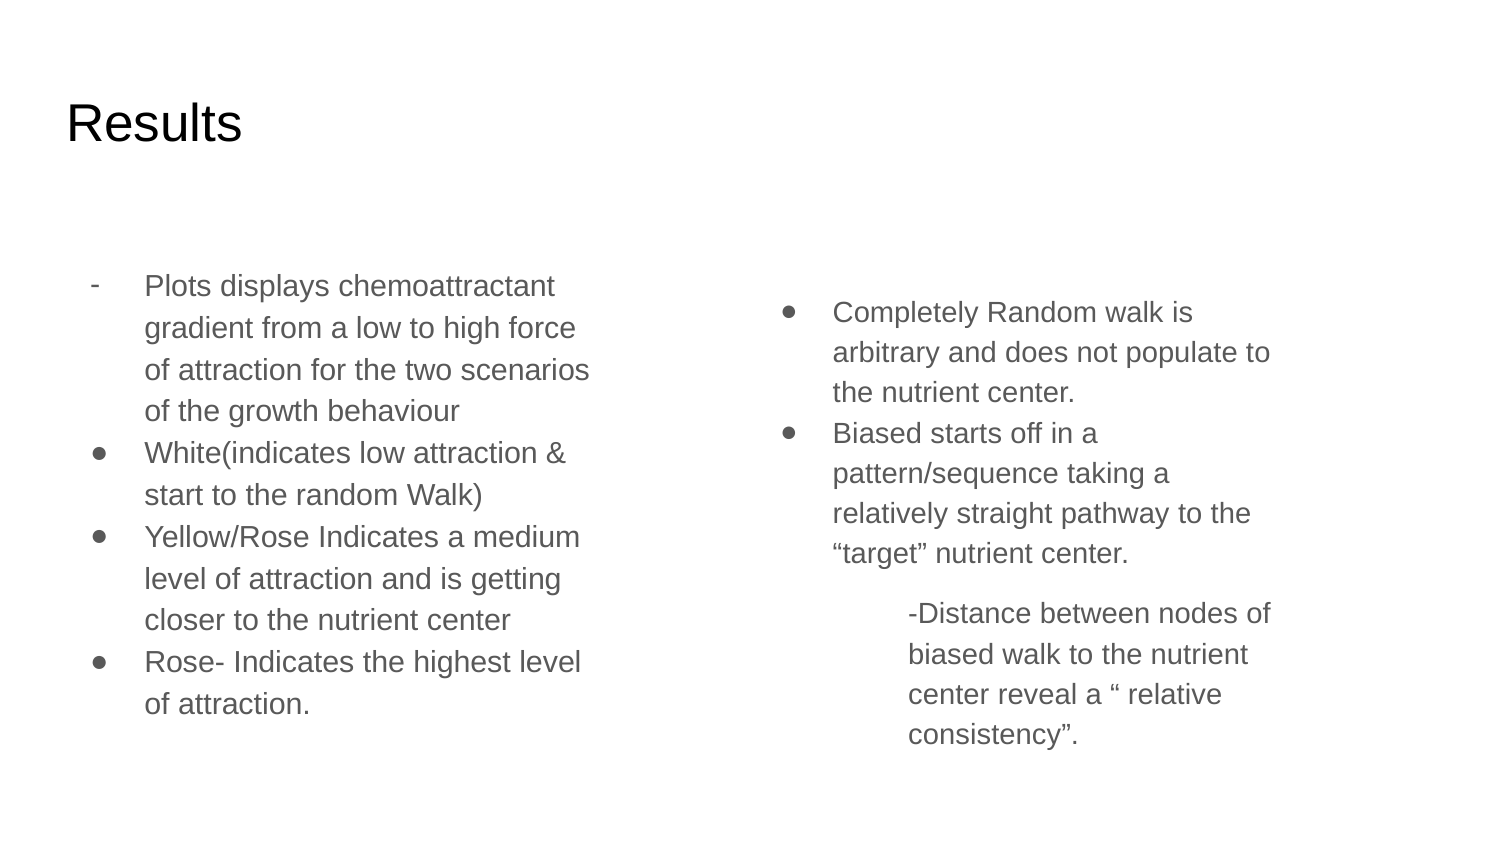

# Results

Plots displays chemoattractant gradient from a low to high force of attraction for the two scenarios of the growth behaviour
White(indicates low attraction & start to the random Walk)
Yellow/Rose Indicates a medium level of attraction and is getting closer to the nutrient center
Rose- Indicates the highest level of attraction.

Completely Random walk is arbitrary and does not populate to the nutrient center.
Biased starts off in a pattern/sequence taking a relatively straight pathway to the “target” nutrient center.
-Distance between nodes of biased walk to the nutrient center reveal a “ relative consistency”.